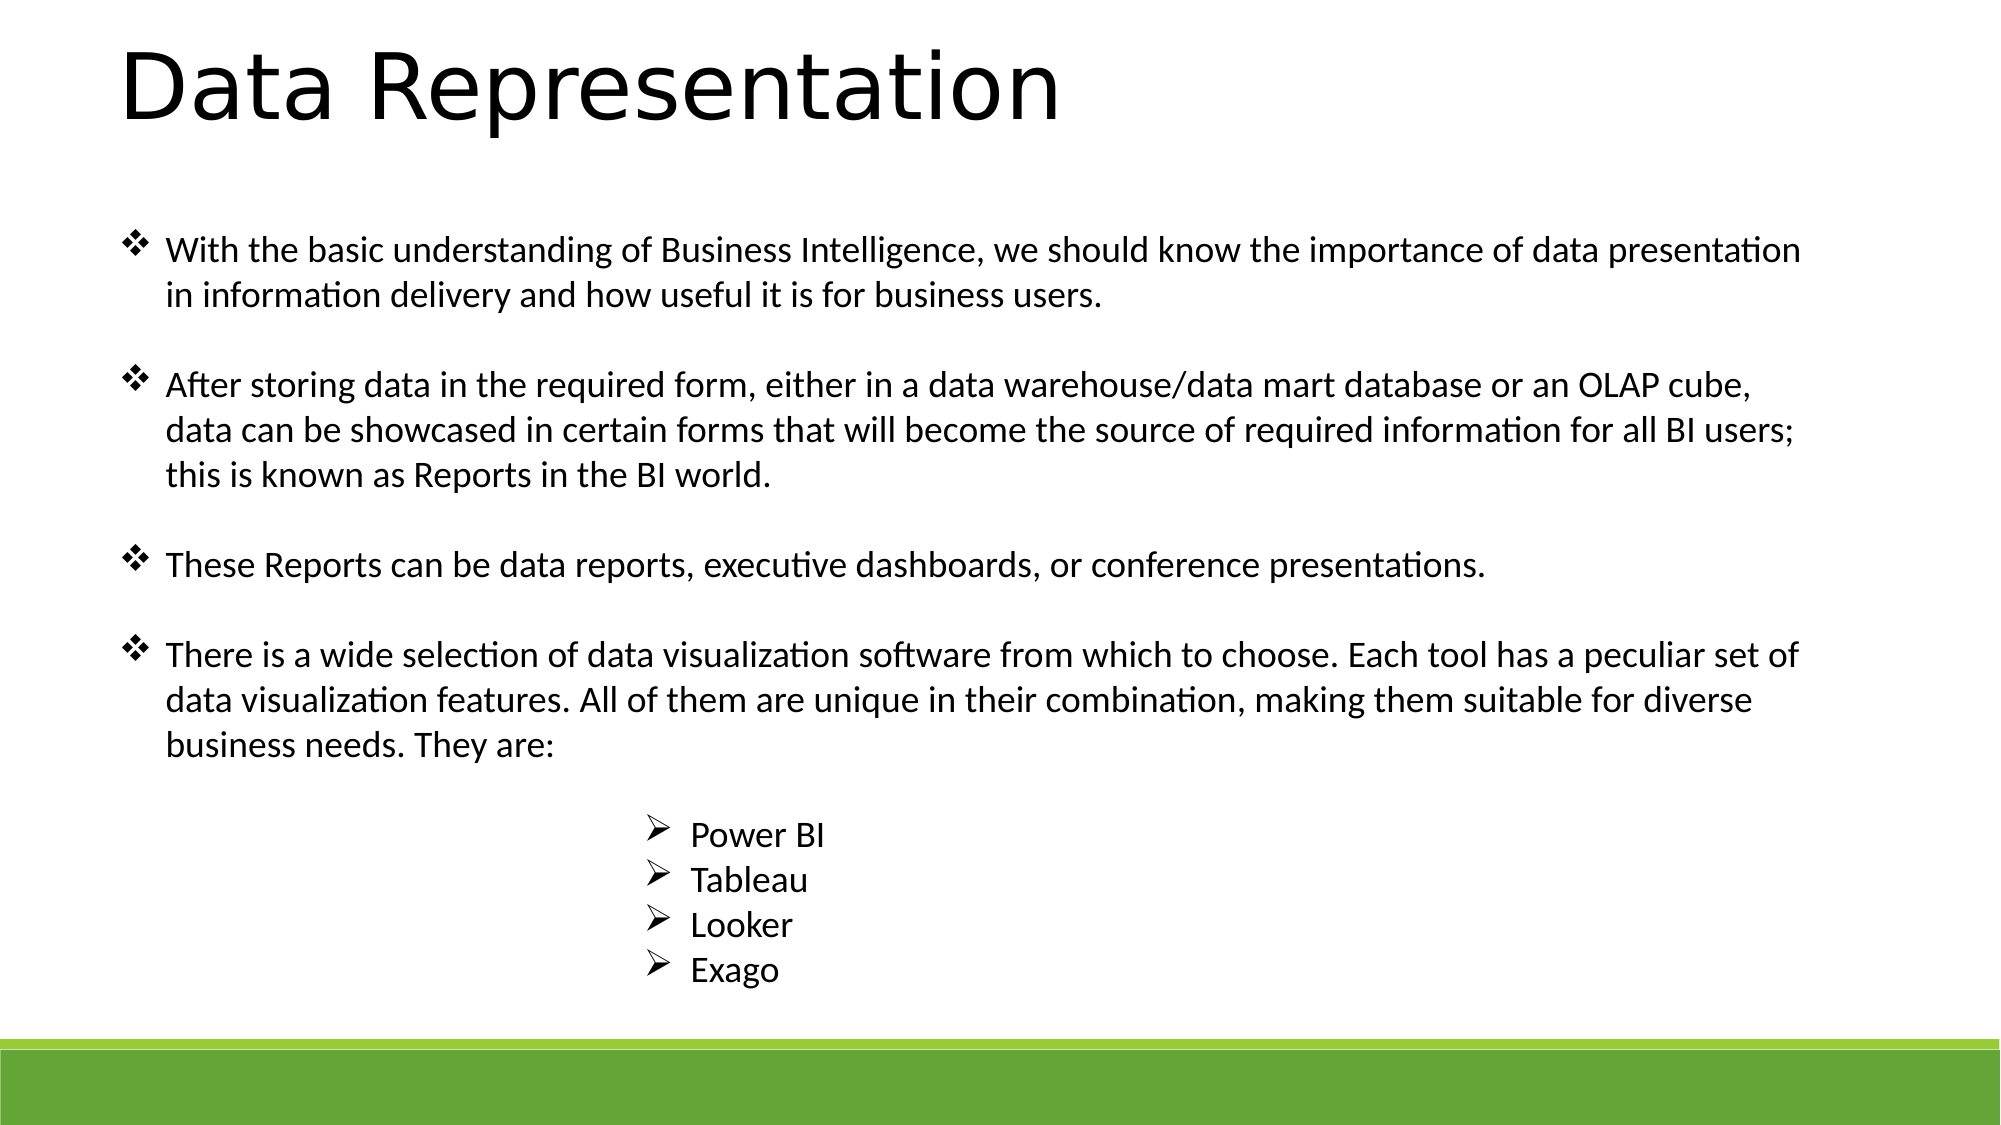

Data Representation

With the basic understanding of Business Intelligence, we should know the importance of data presentation in information delivery and how useful it is for business users.

After storing data in the required form, either in a data warehouse/data mart database or an OLAP cube, data can be showcased in certain forms that will become the source of required information for all BI users; this is known as Reports in the BI world.

These Reports can be data reports, executive dashboards, or conference presentations.

There is a wide selection of data visualization software from which to choose. Each tool has a peculiar set of data visualization features. All of them are unique in their combination, making them suitable for diverse business needs. They are:

Power BI
Tableau
Looker
Exago